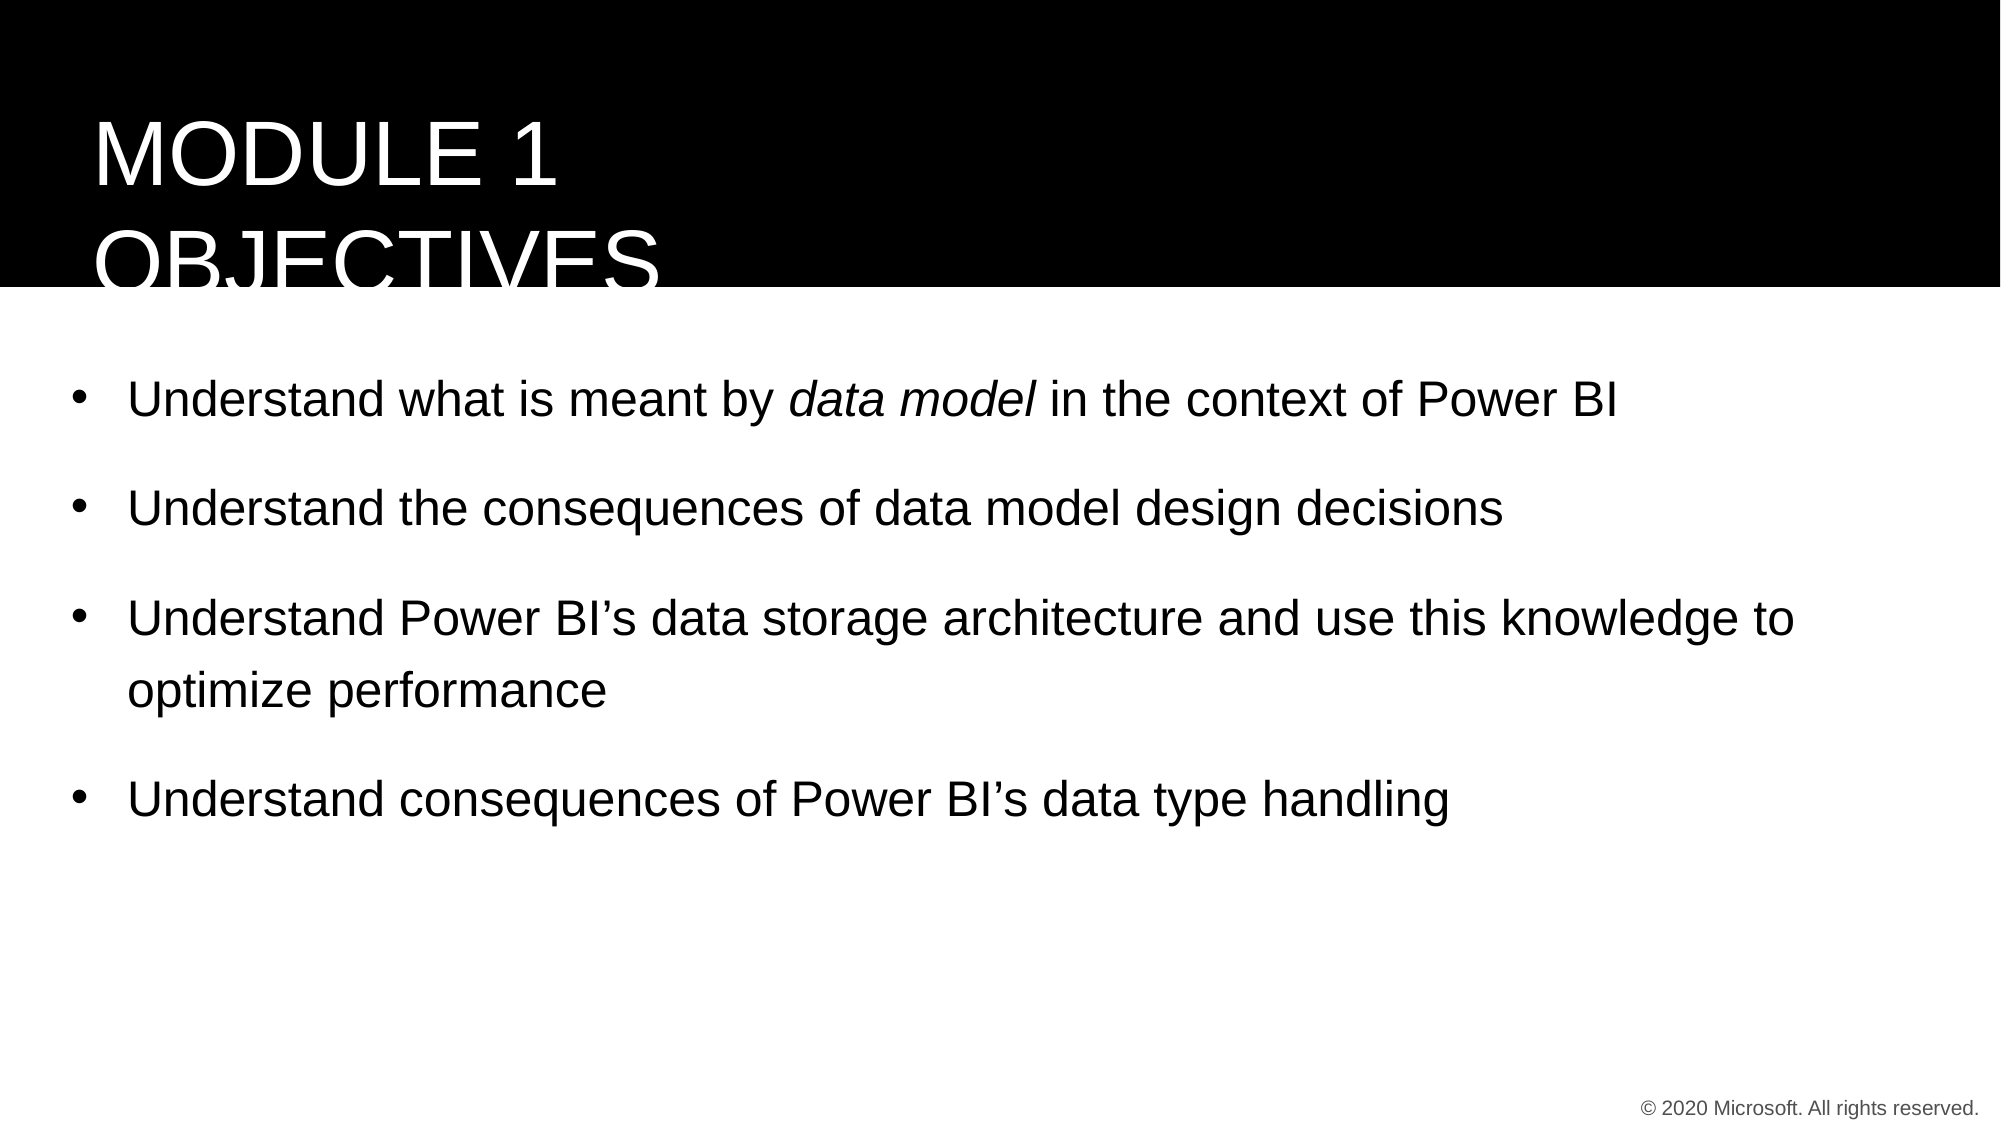

MODULE 1 OBJECTIVES

Understand what is meant by data model in the context of Power BI
Understand the consequences of data model design decisions
Understand Power BI’s data storage architecture and use this knowledge to optimize performance
Understand consequences of Power BI’s data type handling

© 2020 Microsoft. All rights reserved.